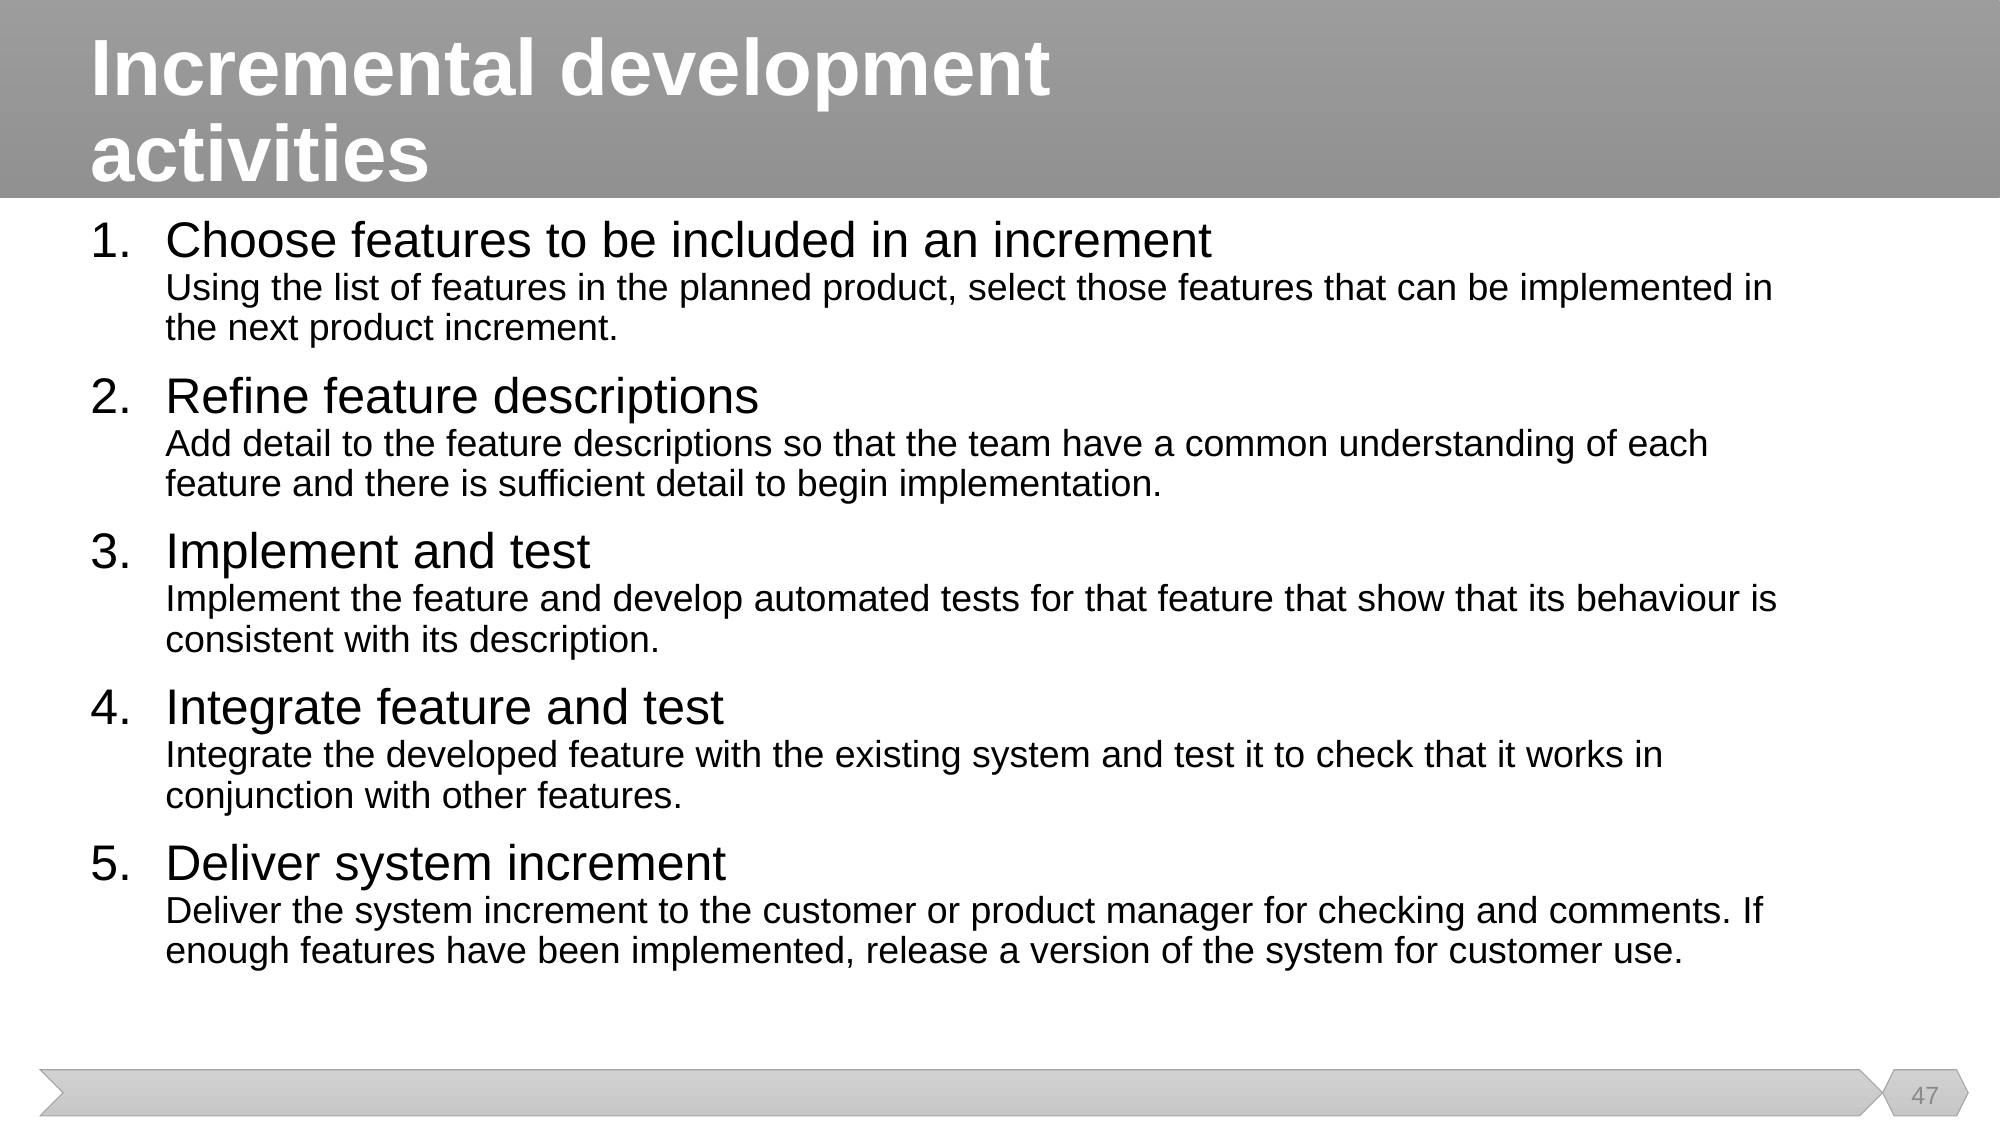

# Incremental development activities
Choose features to be included in an increment
Using the list of features in the planned product, select those features that can be implemented in the next product increment.
Refine feature descriptions
Add detail to the feature descriptions so that the team have a common understanding of each feature and there is sufficient detail to begin implementation.
Implement and test
Implement the feature and develop automated tests for that feature that show that its behaviour is consistent with its description.
Integrate feature and test
Integrate the developed feature with the existing system and test it to check that it works in conjunction with other features.
Deliver system increment
Deliver the system increment to the customer or product manager for checking and comments. If enough features have been implemented, release a version of the system for customer use.
47